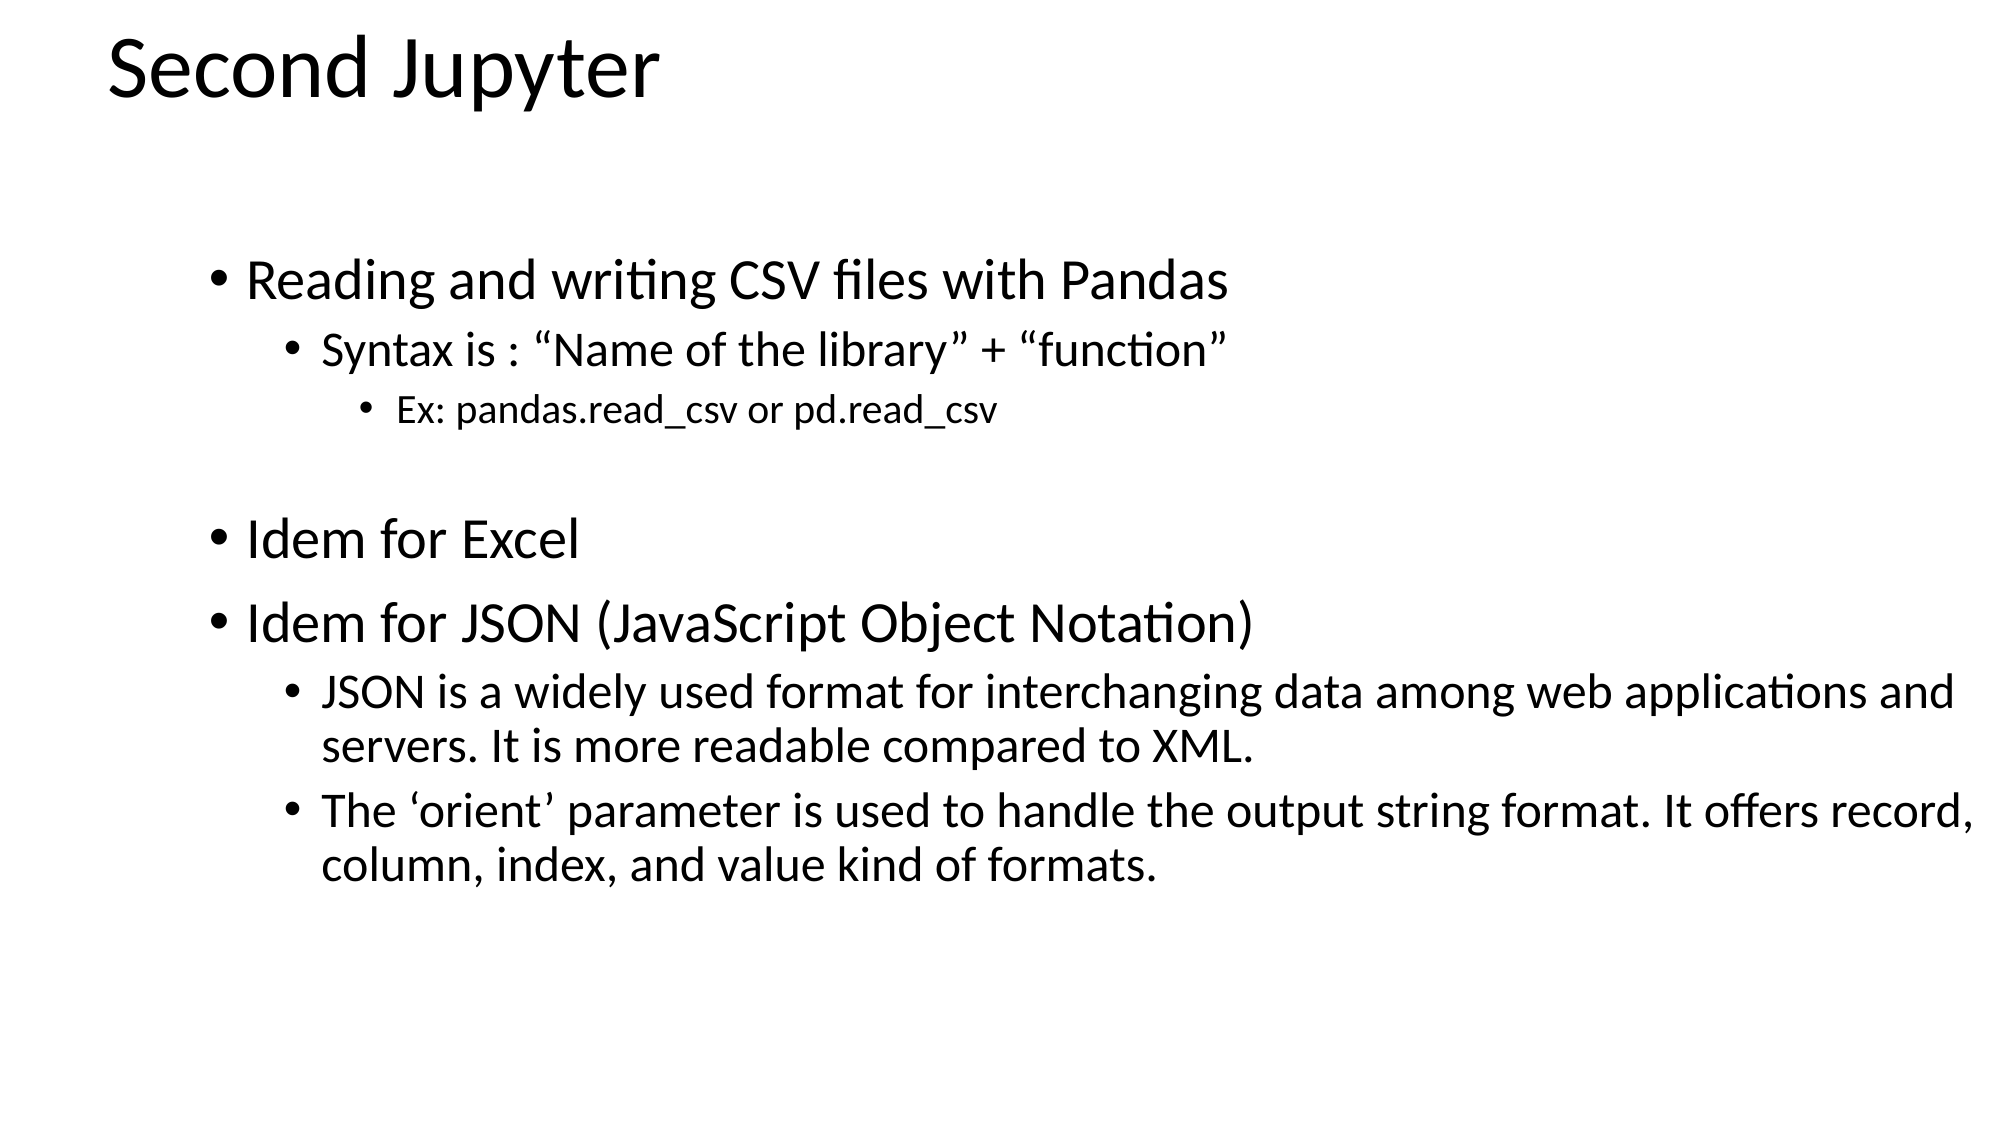

# Second Jupyter
Reading and writing CSV files with Pandas
Syntax is : “Name of the library” + “function”
Ex: pandas.read_csv or pd.read_csv

Idem for Excel
Idem for JSON (JavaScript Object Notation)
JSON is a widely used format for interchanging data among web applications and servers. It is more readable compared to XML.
The ‘orient’ parameter is used to handle the output string format. It offers record, column, index, and value kind of formats.